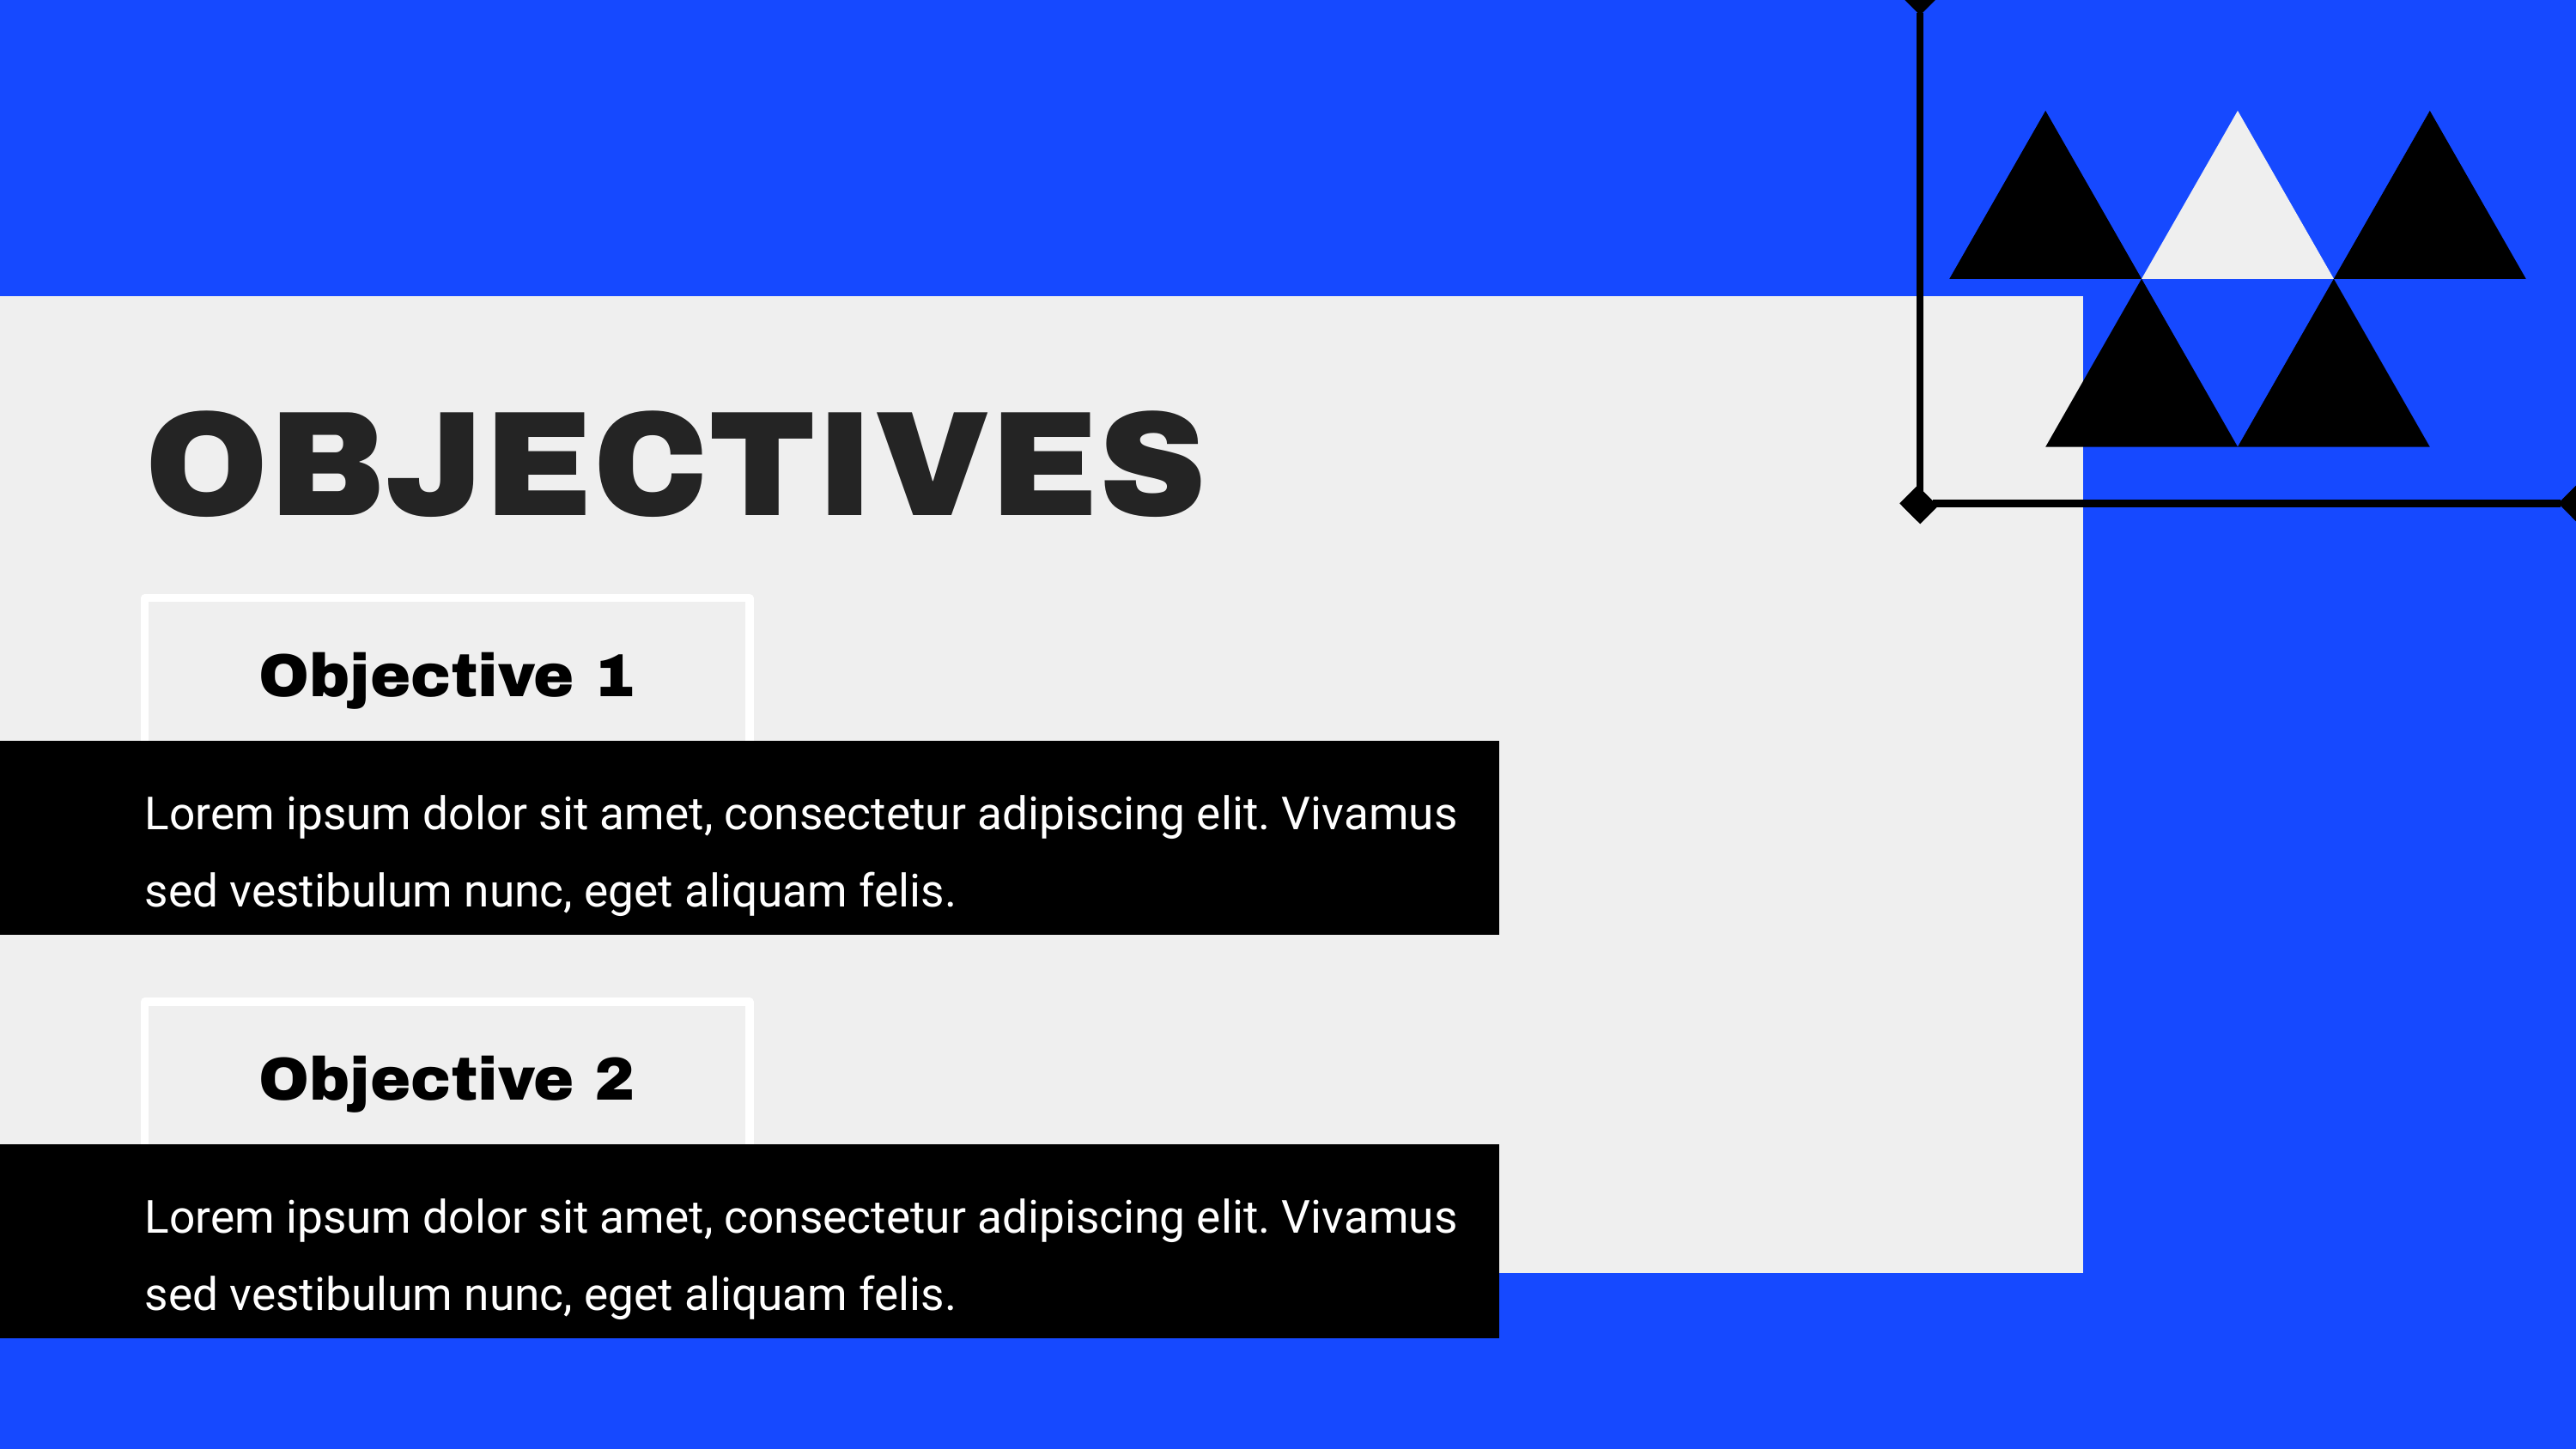

OBJECTIVES

Objective 1

Lorem ipsum dolor sit amet, consectetur adipiscing elit. Vivamus sed vestibulum nunc, eget aliquam felis.

Objective 2

Lorem ipsum dolor sit amet, consectetur adipiscing elit. Vivamus sed vestibulum nunc, eget aliquam felis.